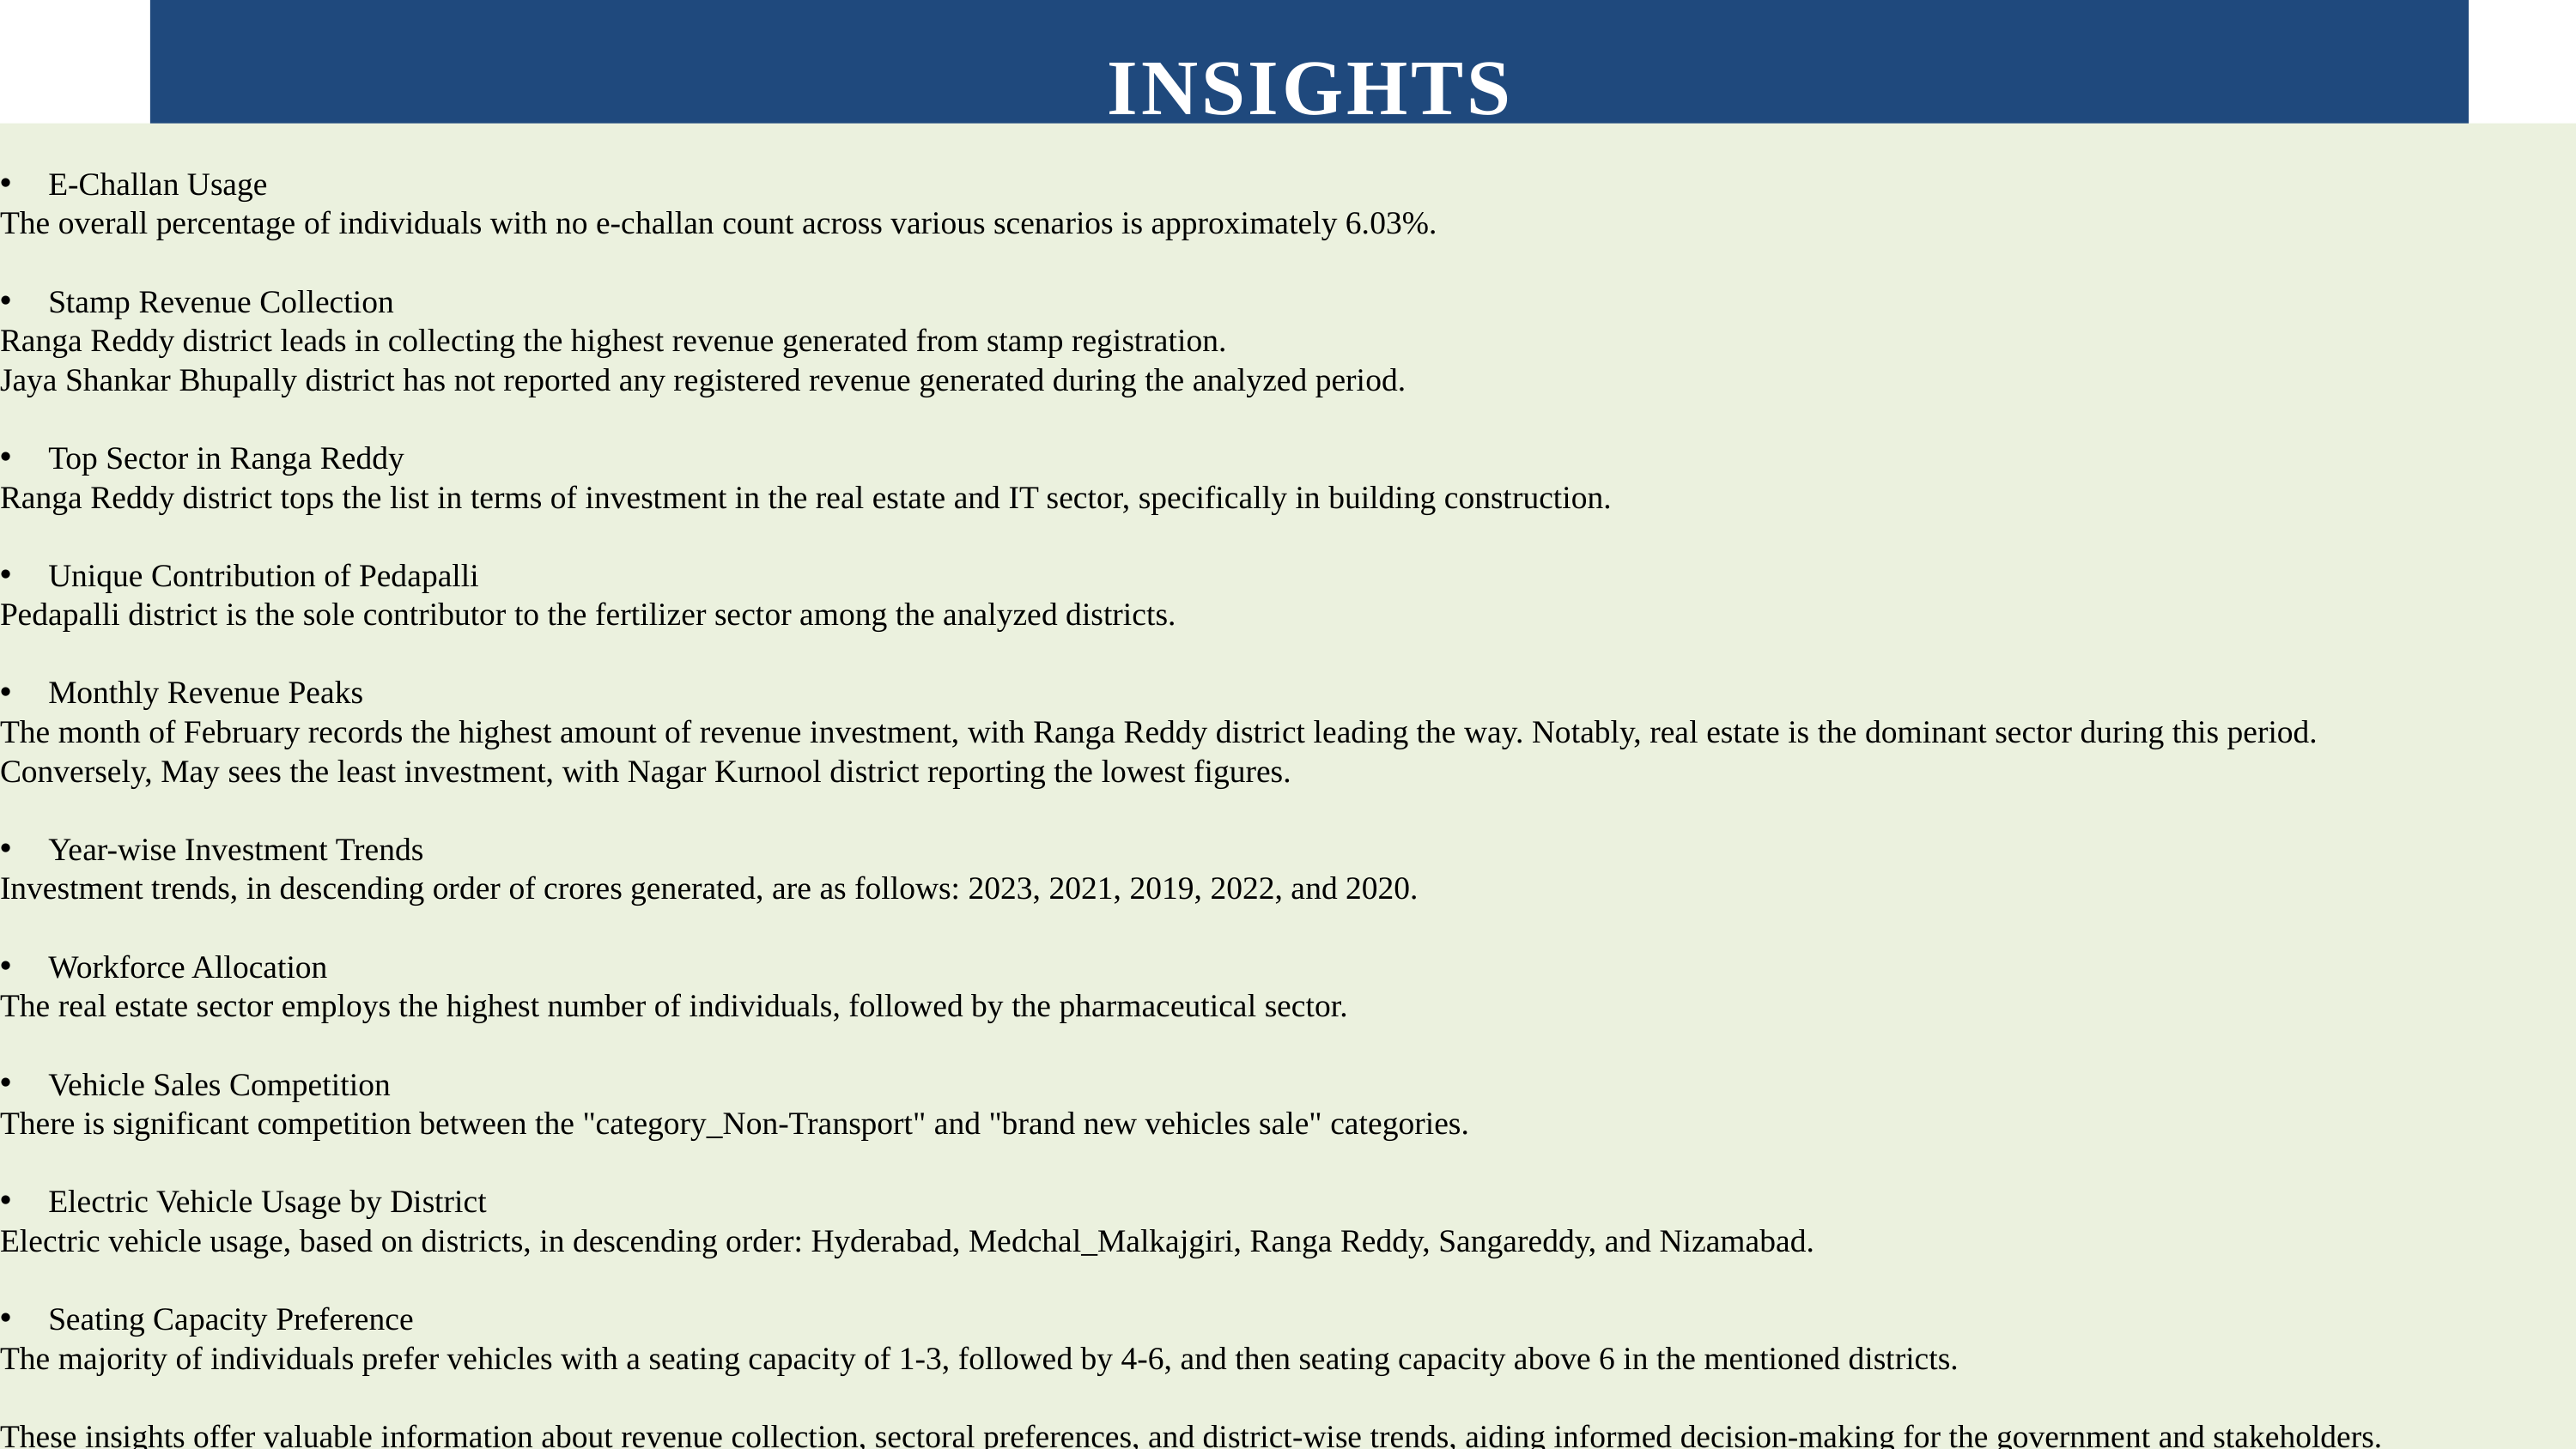

INSIGHTS

E-Challan Usage
The overall percentage of individuals with no e-challan count across various scenarios is approximately 6.03%.

Stamp Revenue Collection
Ranga Reddy district leads in collecting the highest revenue generated from stamp registration.
Jaya Shankar Bhupally district has not reported any registered revenue generated during the analyzed period.

Top Sector in Ranga Reddy
Ranga Reddy district tops the list in terms of investment in the real estate and IT sector, specifically in building construction.

Unique Contribution of Pedapalli
Pedapalli district is the sole contributor to the fertilizer sector among the analyzed districts.

Monthly Revenue Peaks
The month of February records the highest amount of revenue investment, with Ranga Reddy district leading the way. Notably, real estate is the dominant sector during this period.
Conversely, May sees the least investment, with Nagar Kurnool district reporting the lowest figures.

Year-wise Investment Trends
Investment trends, in descending order of crores generated, are as follows: 2023, 2021, 2019, 2022, and 2020.

Workforce Allocation
The real estate sector employs the highest number of individuals, followed by the pharmaceutical sector.

Vehicle Sales Competition
There is significant competition between the "category_Non-Transport" and "brand new vehicles sale" categories.

Electric Vehicle Usage by District
Electric vehicle usage, based on districts, in descending order: Hyderabad, Medchal_Malkajgiri, Ranga Reddy, Sangareddy, and Nizamabad.

Seating Capacity Preference
The majority of individuals prefer vehicles with a seating capacity of 1-3, followed by 4-6, and then seating capacity above 6 in the mentioned districts.

These insights offer valuable information about revenue collection, sectoral preferences, and district-wise trends, aiding informed decision-making for the government and stakeholders.